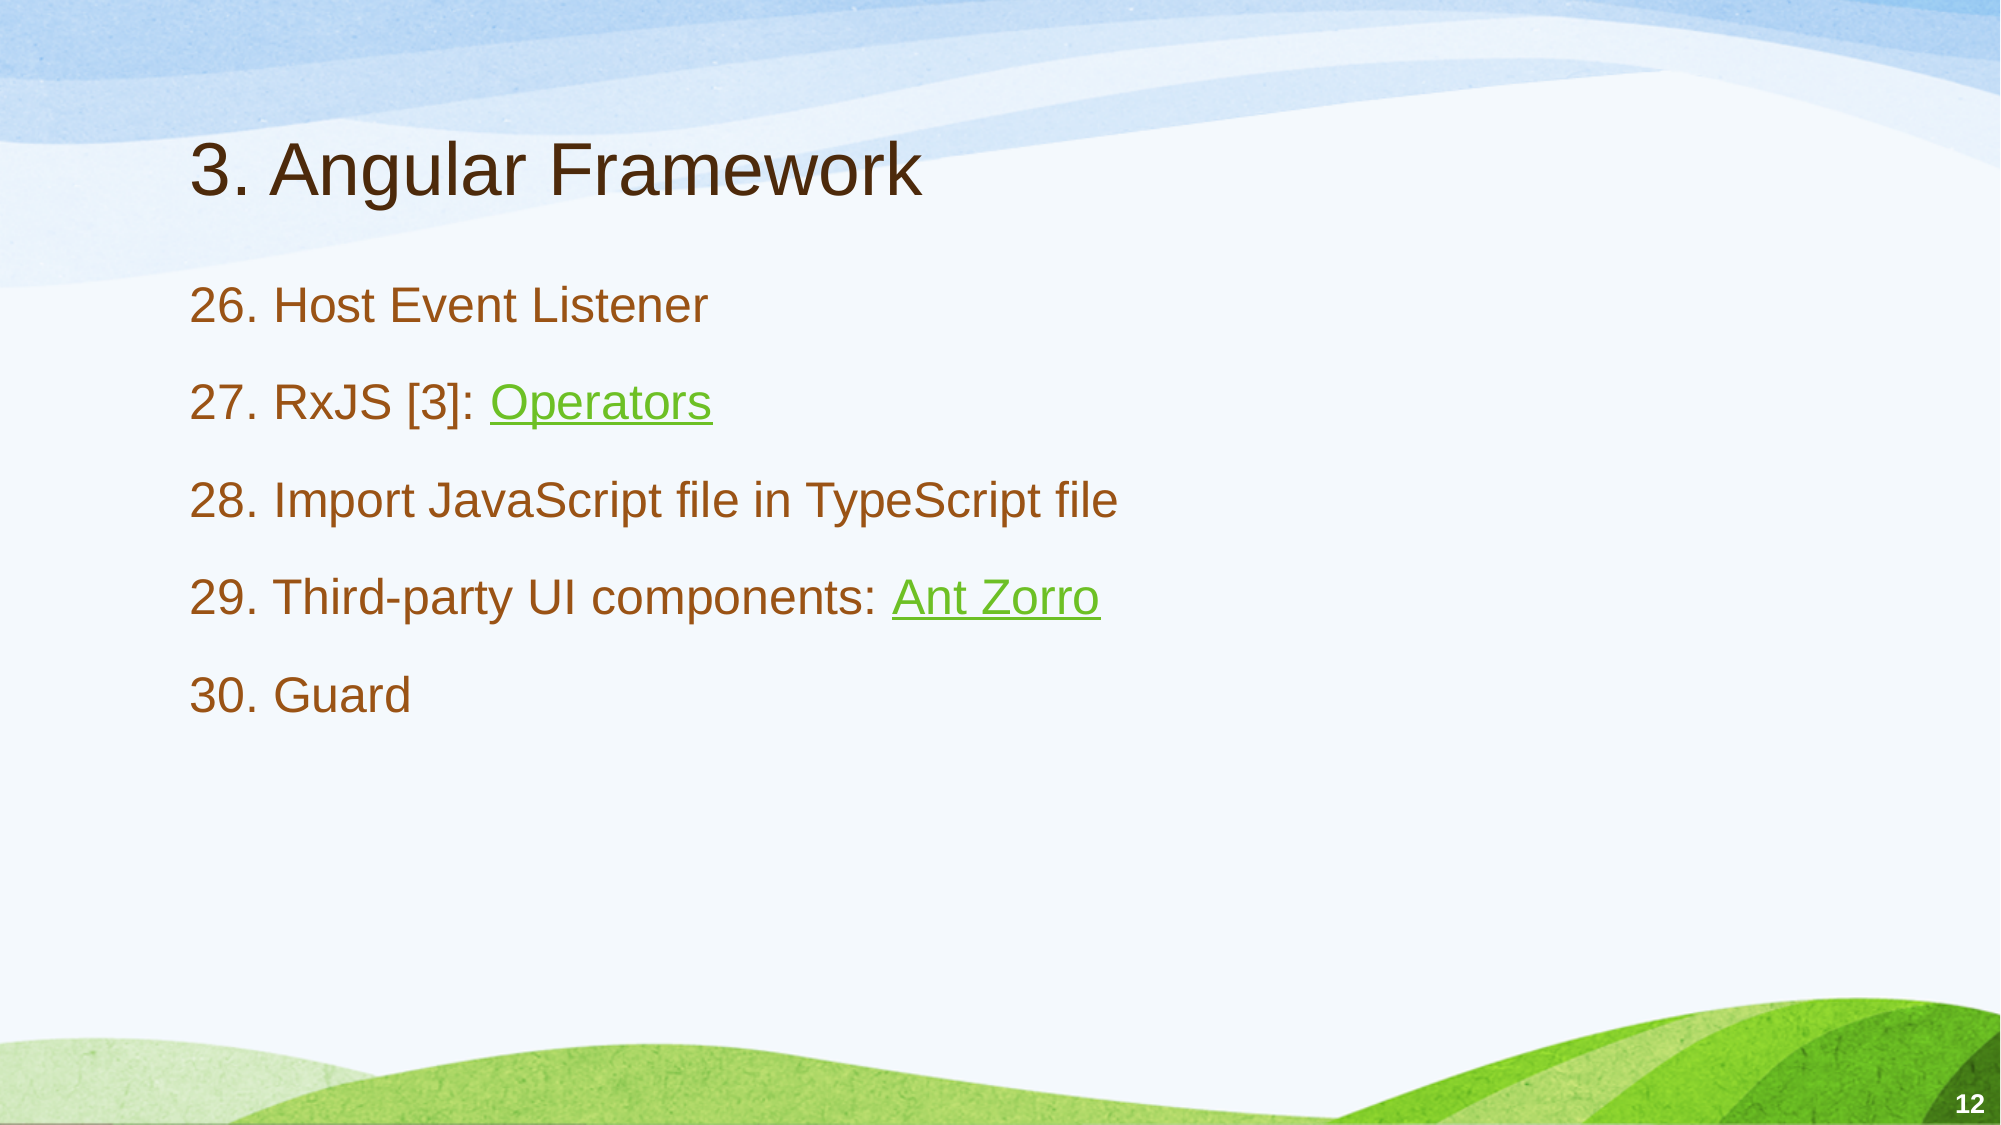

# 3. Angular Framework
26. Host Event Listener
27. RxJS [3]: Operators
28. Import JavaScript file in TypeScript file
29. Third-party UI components: Ant Zorro
30. Guard
12